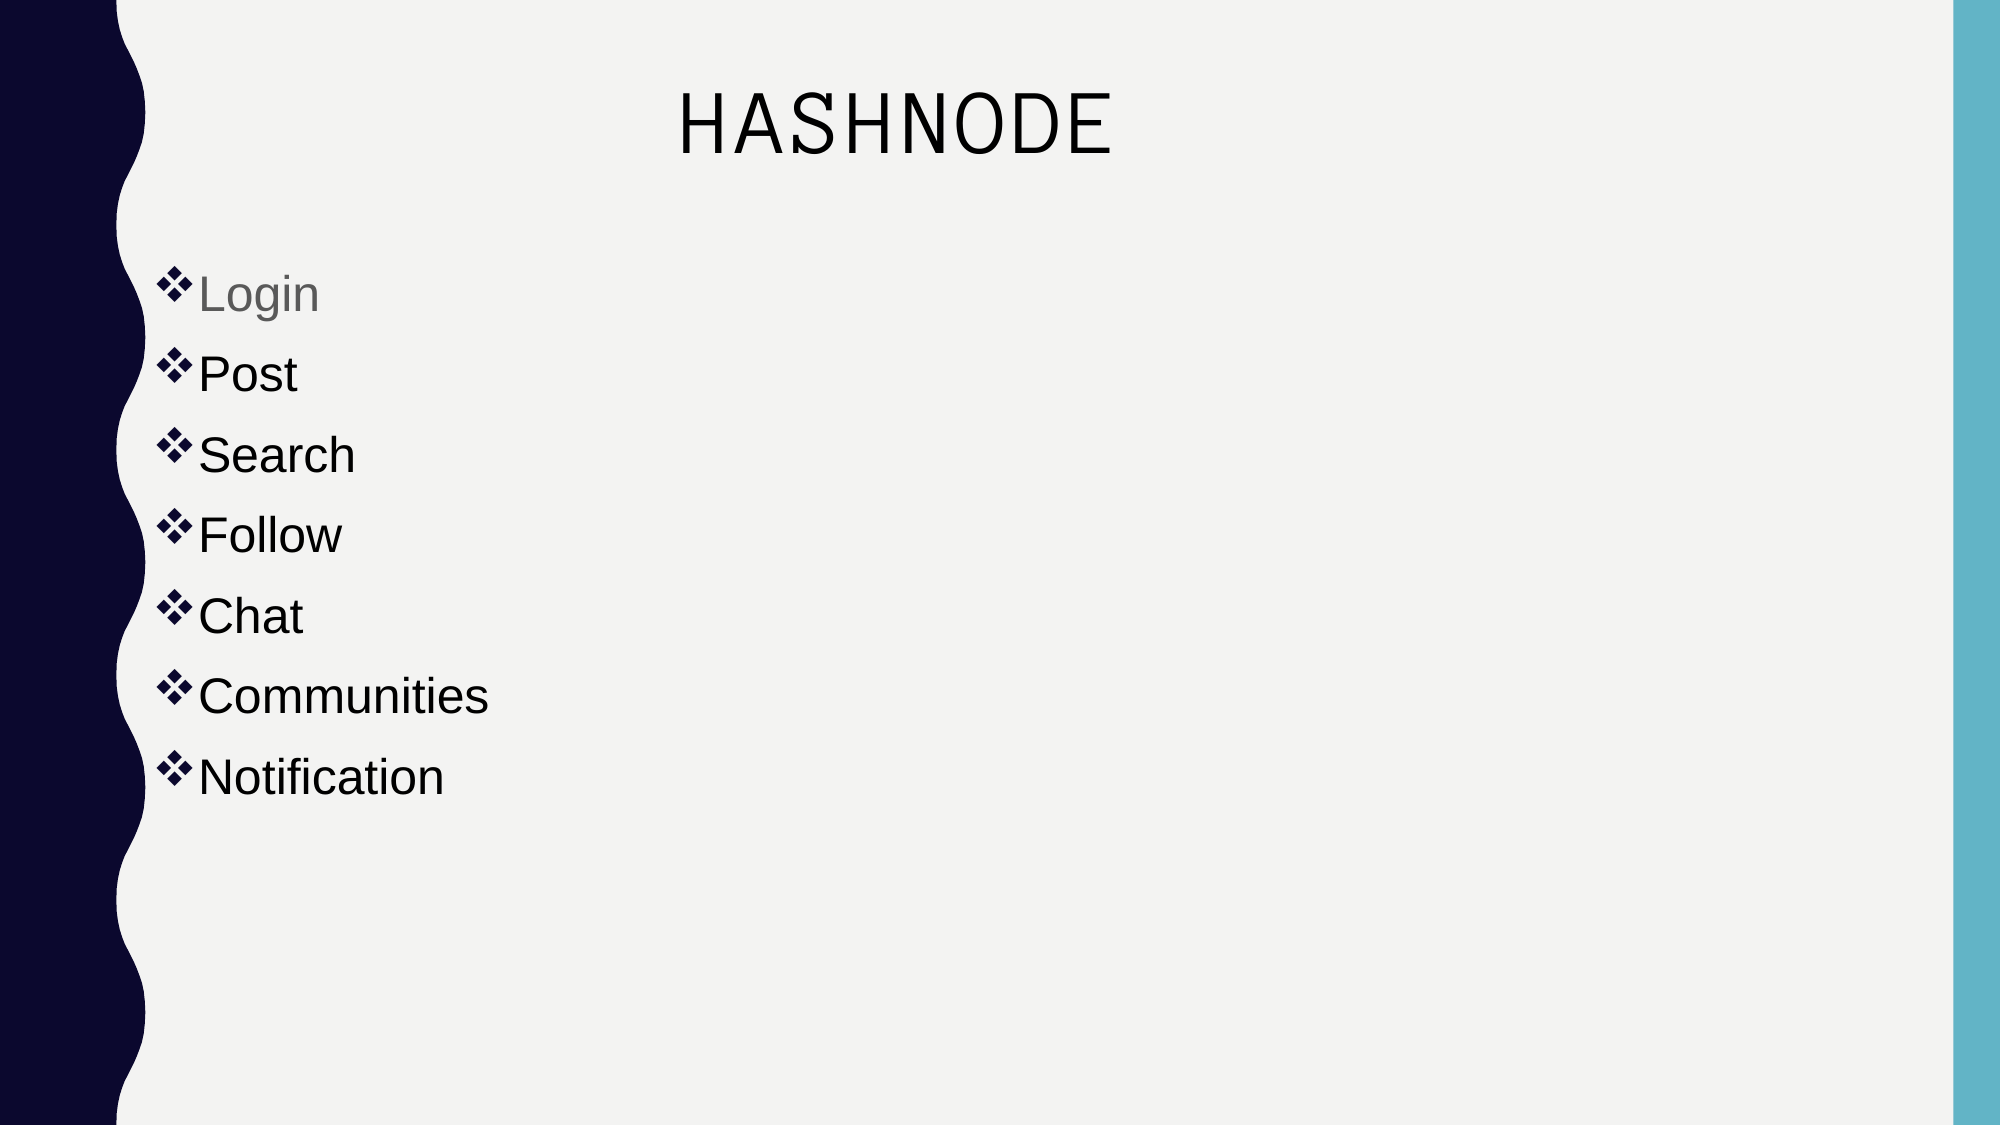

# Hashnode
Login
Post
Search
Follow
Chat
Communities
Notification